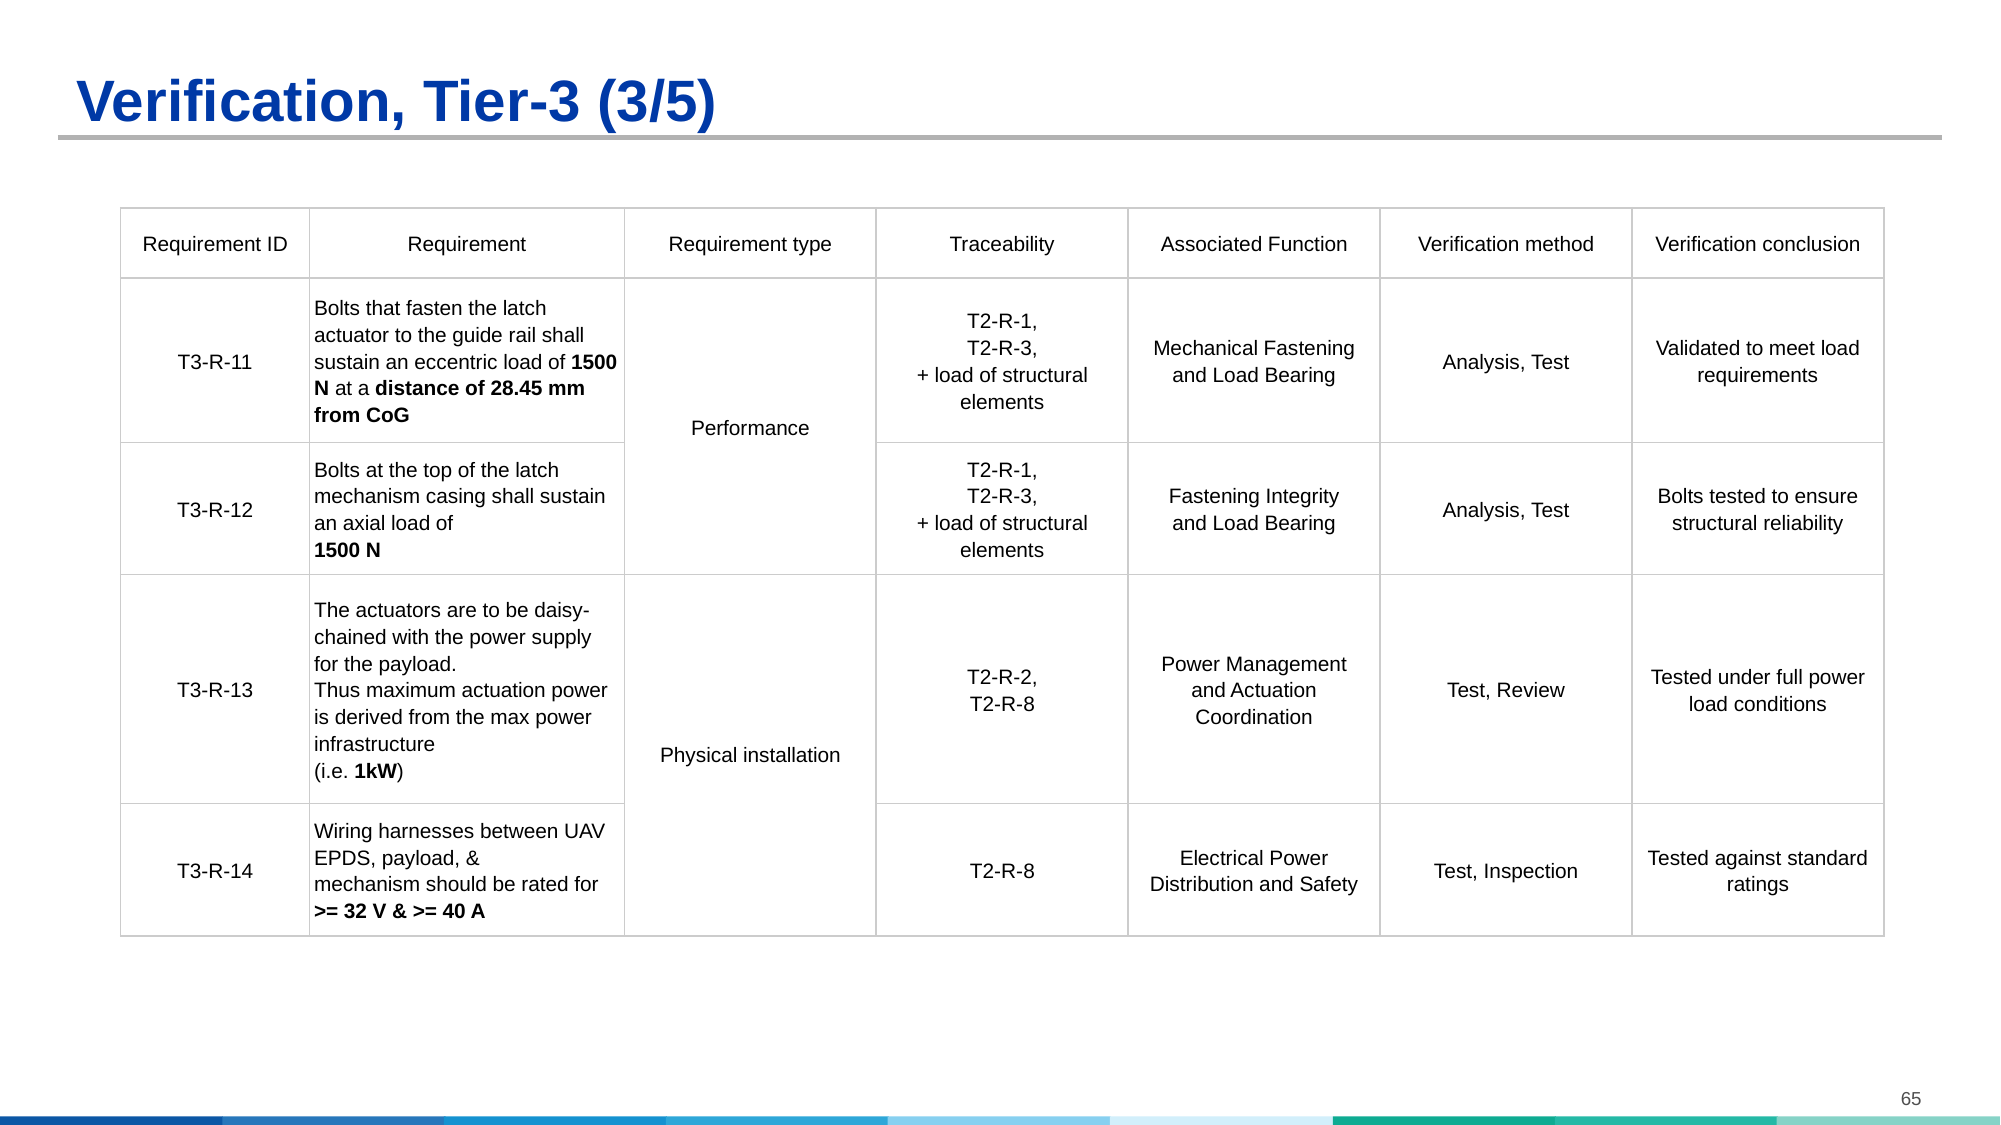

# Verification, Tier-3 (3/5)
| Requirement ID | Requirement | Requirement type | Traceability | Associated Function | Verification method | Verification conclusion |
| --- | --- | --- | --- | --- | --- | --- |
| T3-R-11 | Bolts that fasten the latch actuator to the guide rail shall sustain an eccentric load of 1500 N at a distance of 28.45 mm from CoG | Performance | T2-R-1, T2-R-3, + load of structural elements | Mechanical Fastening and Load Bearing | Analysis, Test | Validated to meet load requirements |
| T3-R-12 | Bolts at the top of the latch mechanism casing shall sustain an axial load of 1500 N |  | T2-R-1, T2-R-3, + load of structural elements | Fastening Integrity and Load Bearing | Analysis, Test | Bolts tested to ensure structural reliability |
| T3-R-13 | The actuators are to be daisy-chained with the power supply for the payload. Thus maximum actuation power is derived from the max power infrastructure (i.e. 1kW) | Physical installation | T2-R-2, T2-R-8 | Power Management and Actuation Coordination | Test, Review | Tested under full power load conditions |
| T3-R-14 | Wiring harnesses between UAV EPDS, payload, & mechanism should be rated for >= 32 V & >= 40 A |  | T2-R-8 | Electrical Power Distribution and Safety | Test, Inspection | Tested against standard ratings |
65